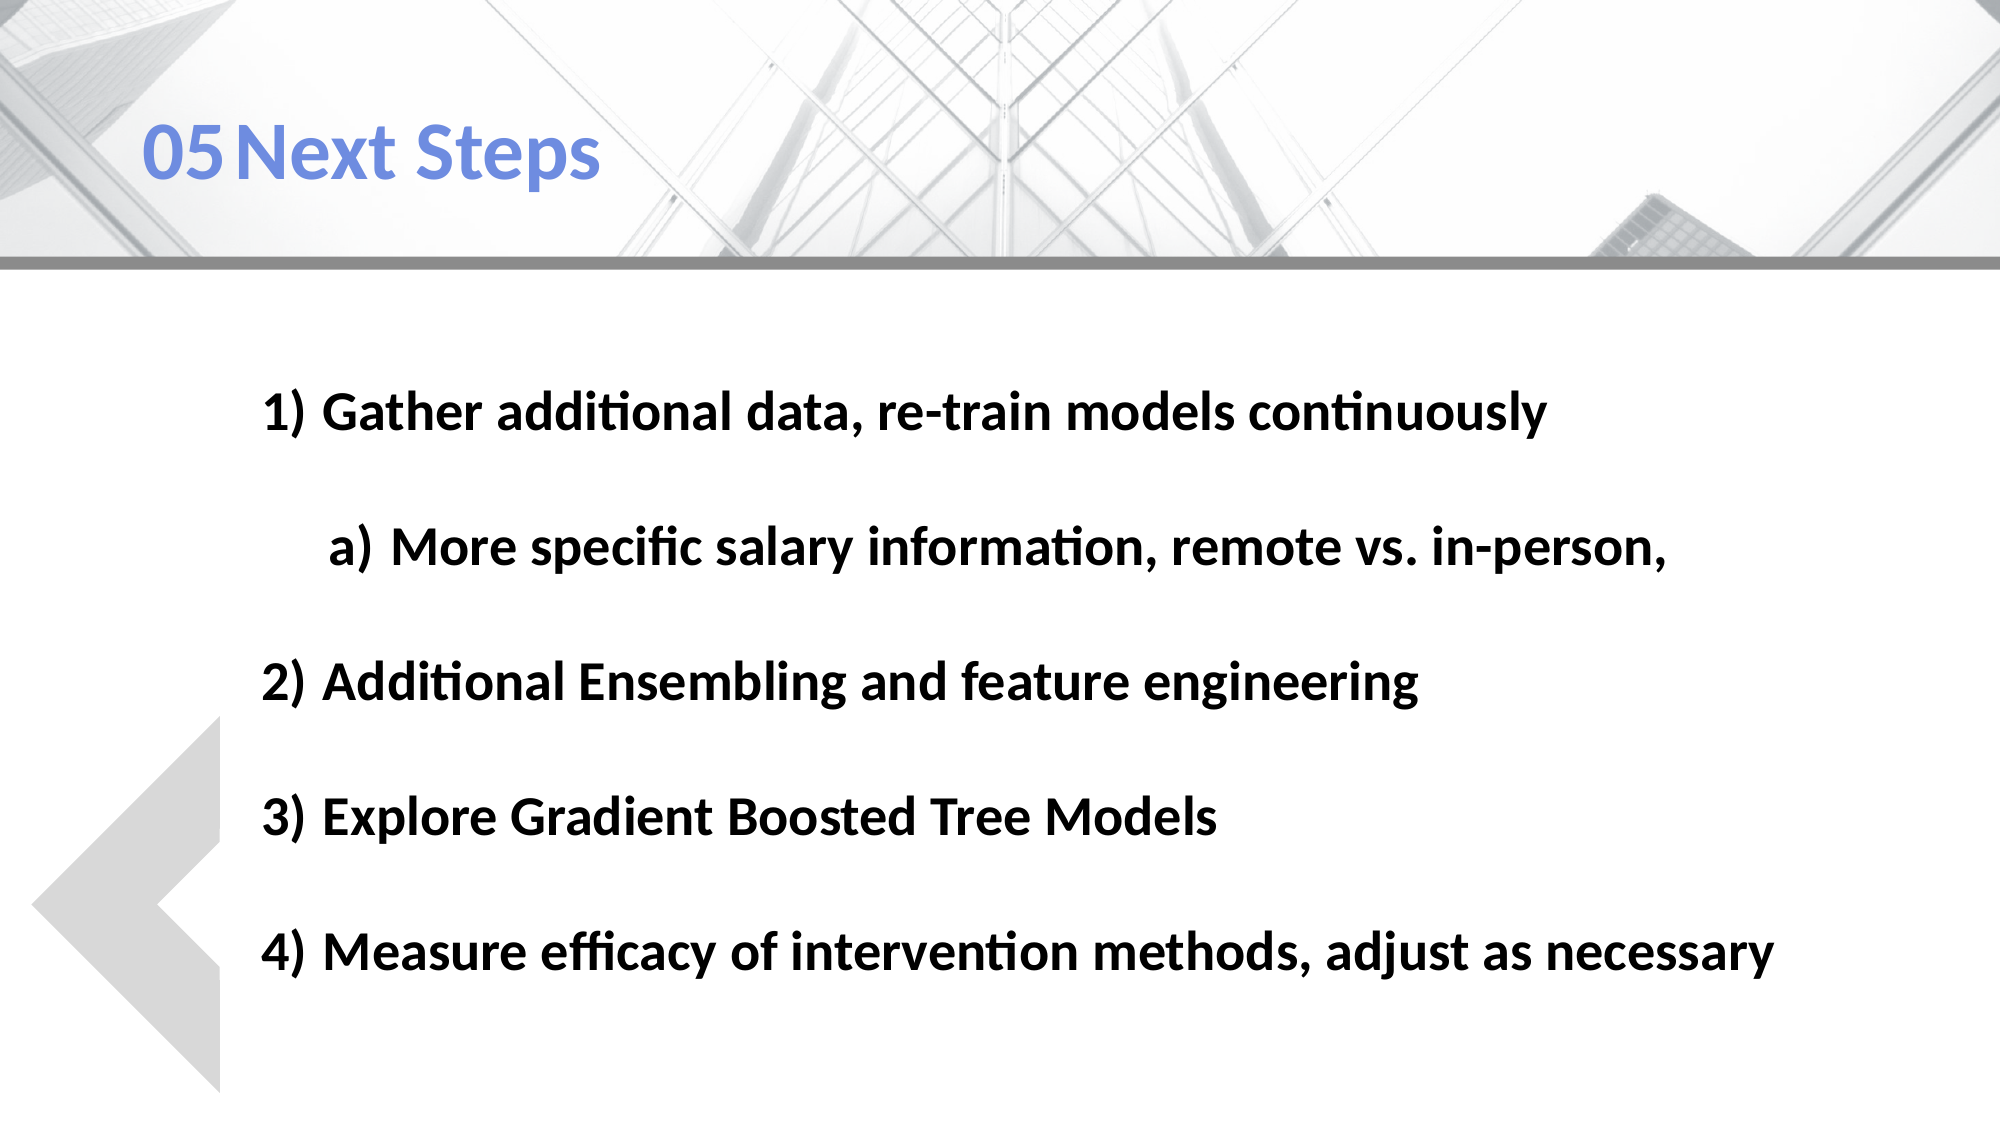

05 Next Steps

Gather additional data, re-train models continuously

More specific salary information, remote vs. in-person,

Additional Ensembling and feature engineering

Explore Gradient Boosted Tree Models

Measure efficacy of intervention methods, adjust as necessary